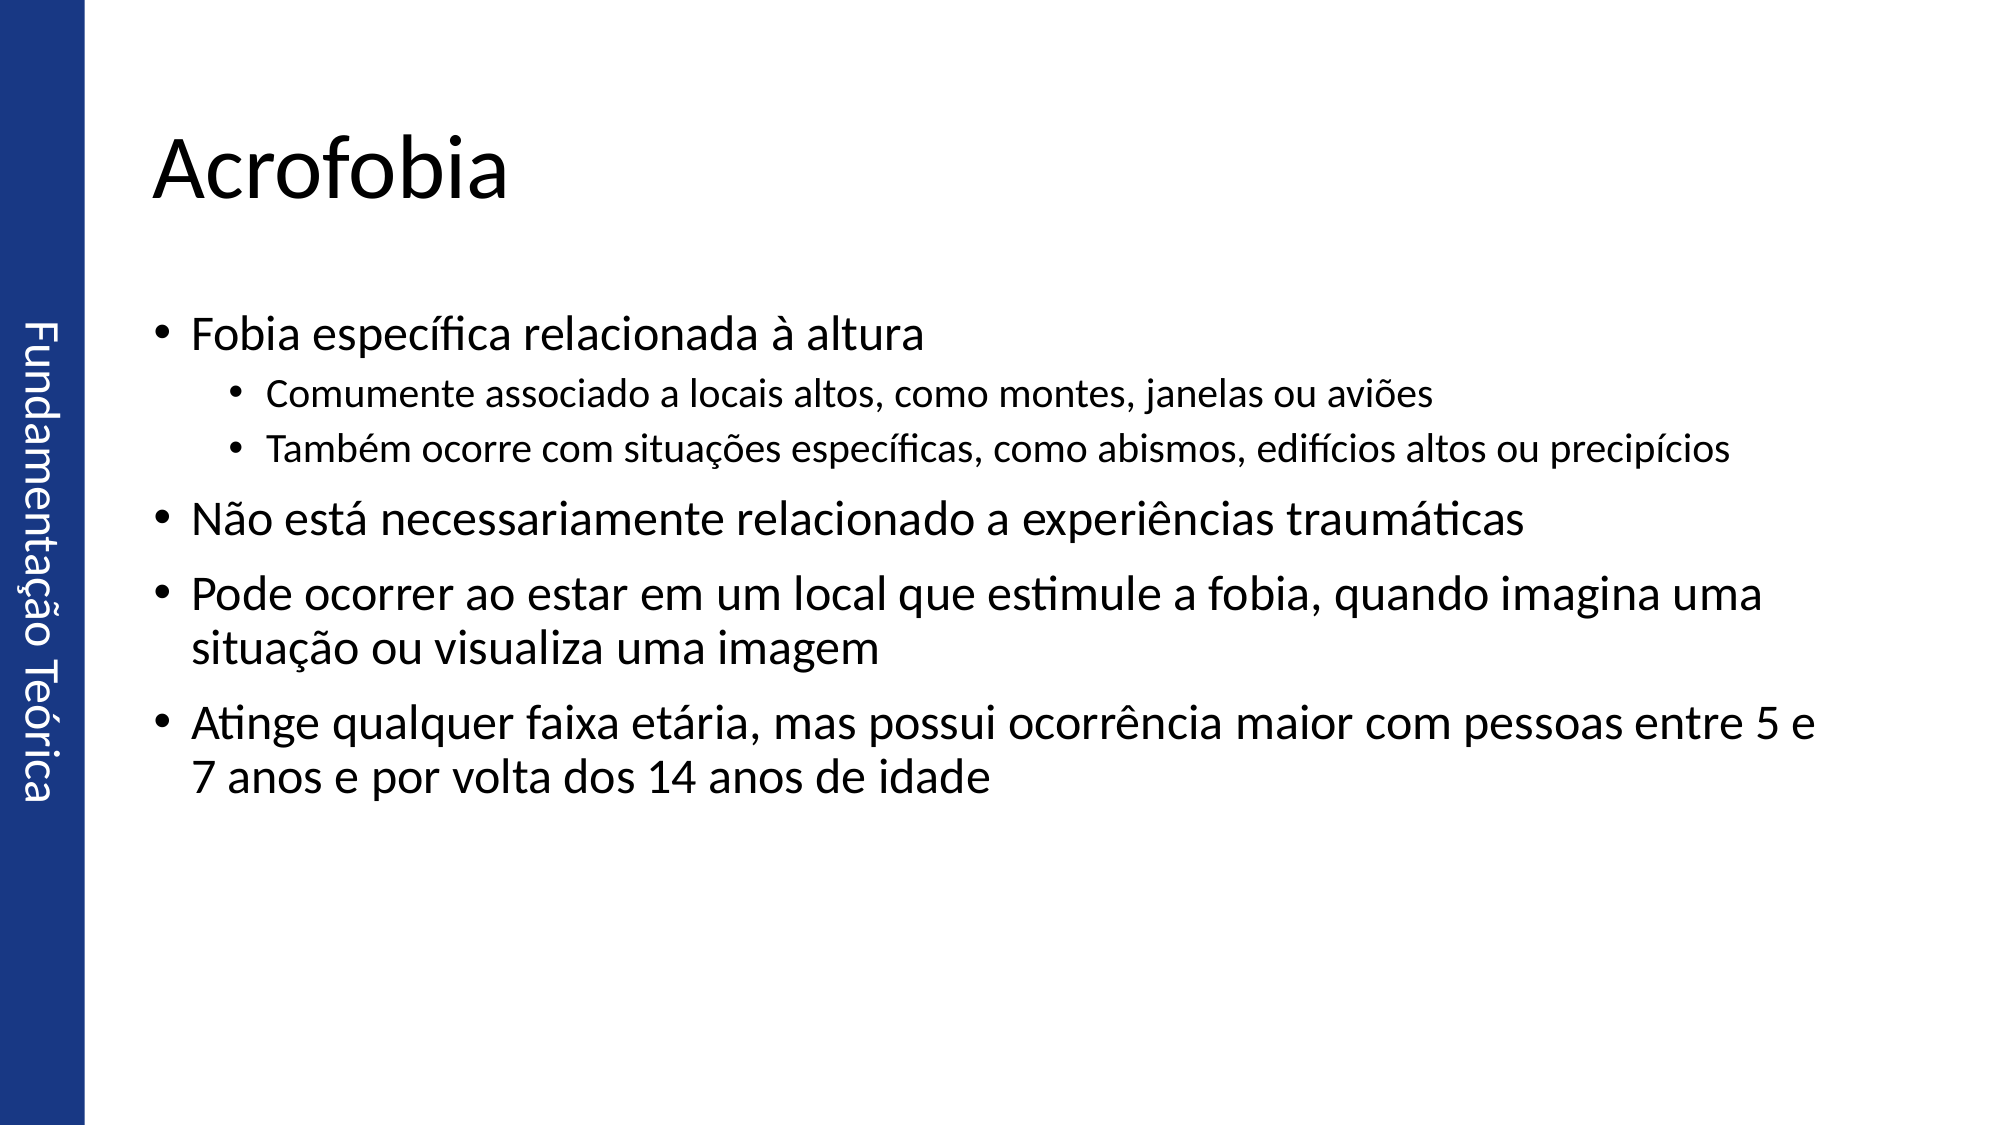

Fundamentação Teórica
# Acrofobia
Fobia específica relacionada à altura
Comumente associado a locais altos, como montes, janelas ou aviões
Também ocorre com situações específicas, como abismos, edifícios altos ou precipícios
Não está necessariamente relacionado a experiências traumáticas
Pode ocorrer ao estar em um local que estimule a fobia, quando imagina uma situação ou visualiza uma imagem
Atinge qualquer faixa etária, mas possui ocorrência maior com pessoas entre 5 e 7 anos e por volta dos 14 anos de idade